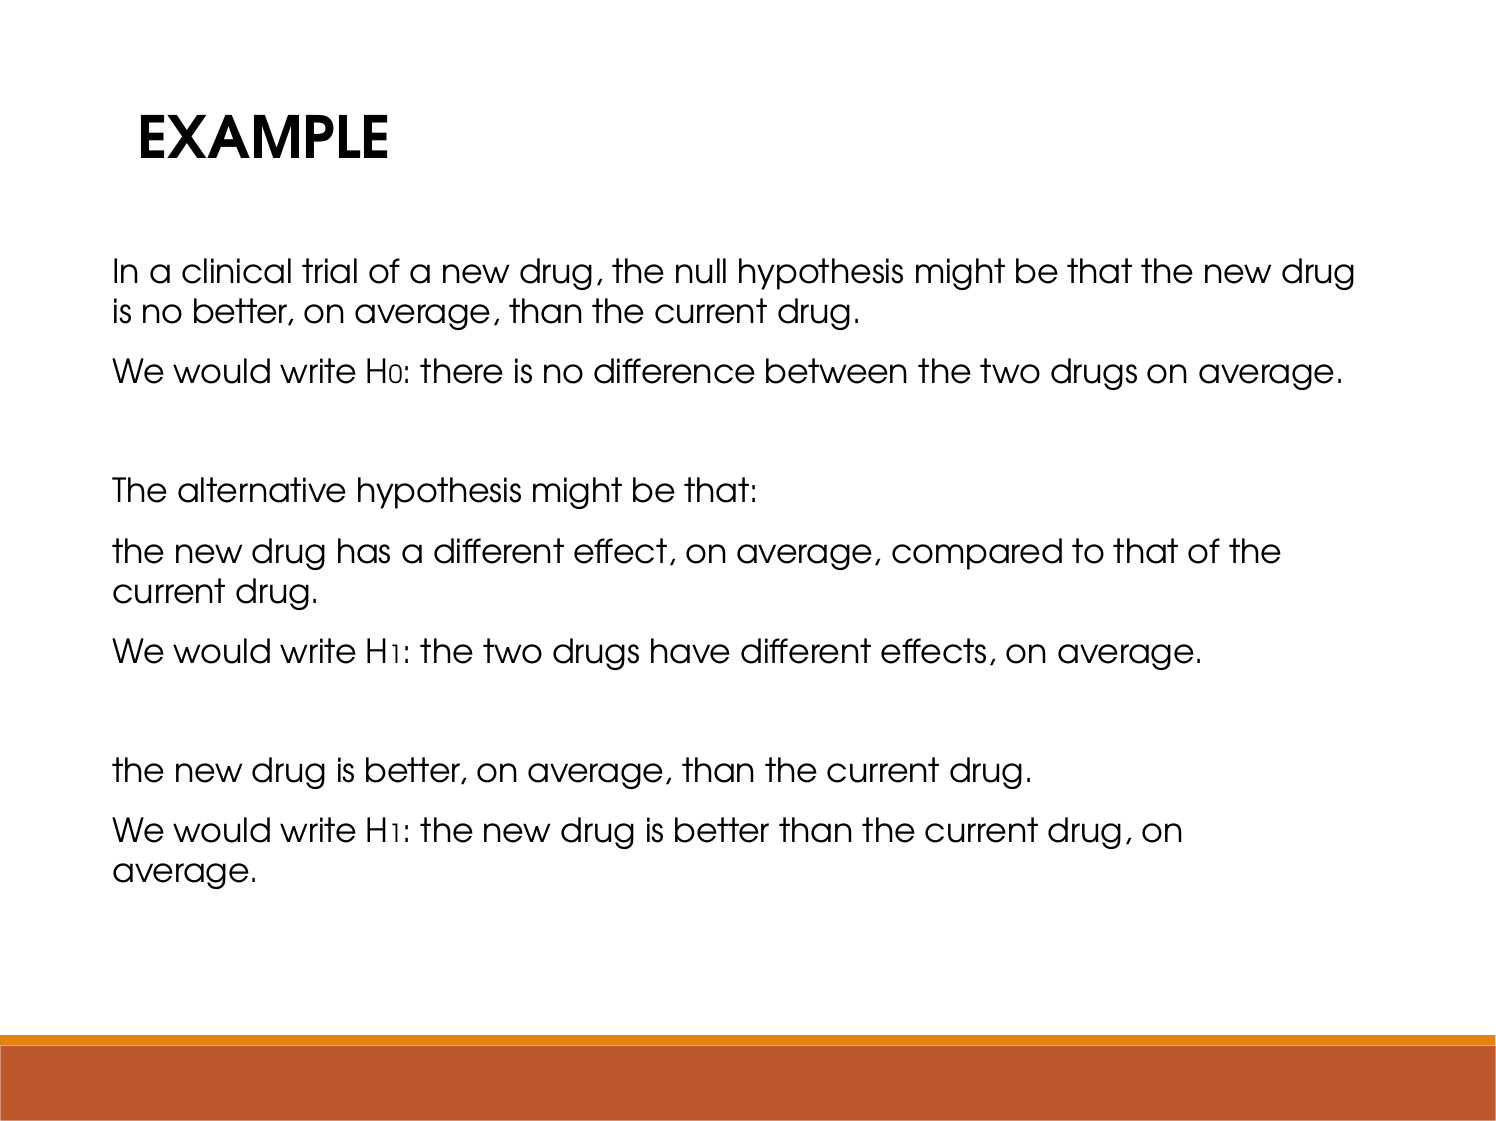

EXAMPLE
In a clinical trial of a new drug, the null hypothesis might be that the new drug  is no better, on average, than the current drug.
We would write H0: there is no difference between the two drugs on average.

The alternative hypothesis might be that:
the new drug has a different effect, on average, compared to that of the  current drug.
We would write H1: the two drugs have different effects, on average.

the new drug is better, on average, than the current drug.
We would write H1: the new drug is better than the current drug, on average.